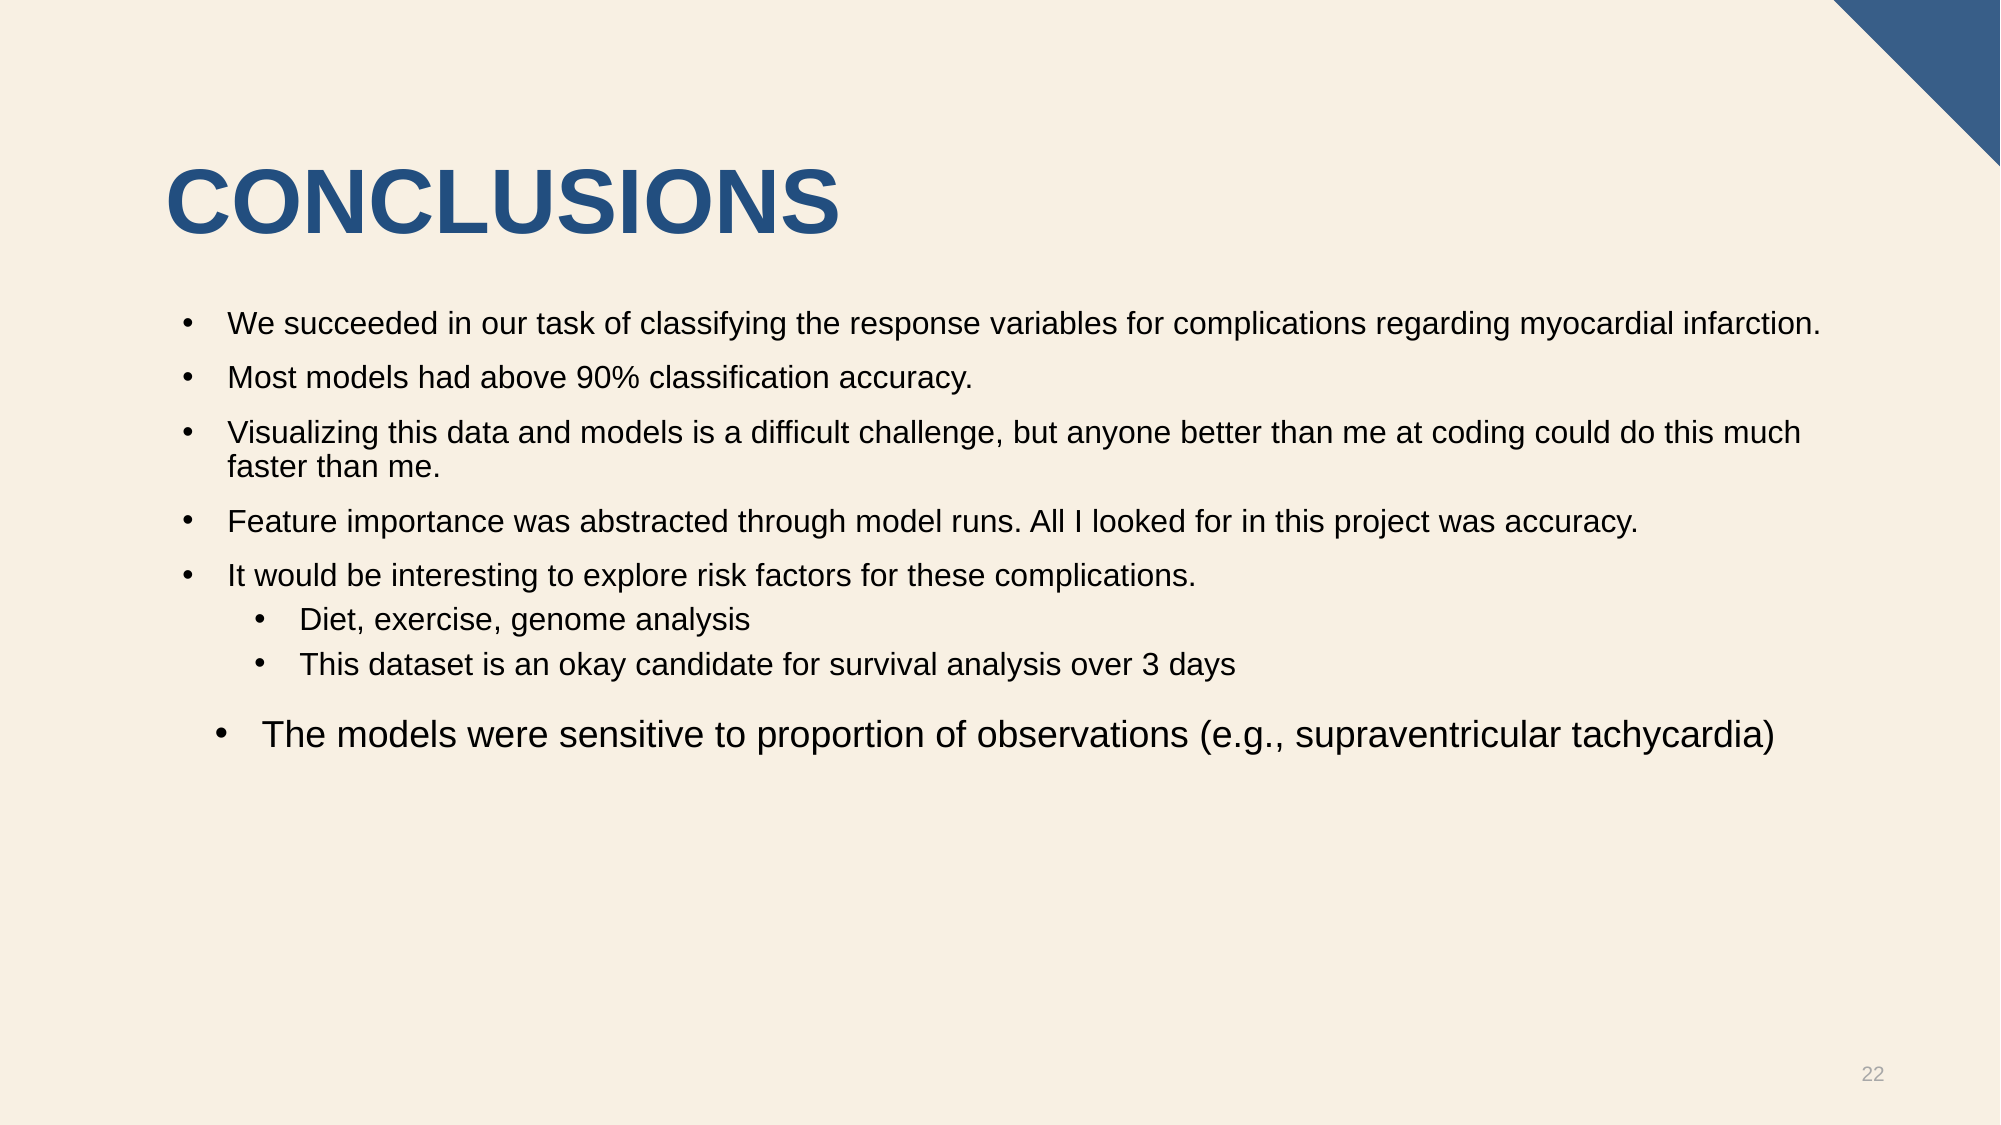

# Conclusions
We succeeded in our task of classifying the response variables for complications regarding myocardial infarction.
Most models had above 90% classification accuracy.
Visualizing this data and models is a difficult challenge, but anyone better than me at coding could do this much faster than me.
Feature importance was abstracted through model runs. All I looked for in this project was accuracy.
It would be interesting to explore risk factors for these complications.
Diet, exercise, genome analysis
This dataset is an okay candidate for survival analysis over 3 days
The models were sensitive to proportion of observations (e.g., supraventricular tachycardia)

22